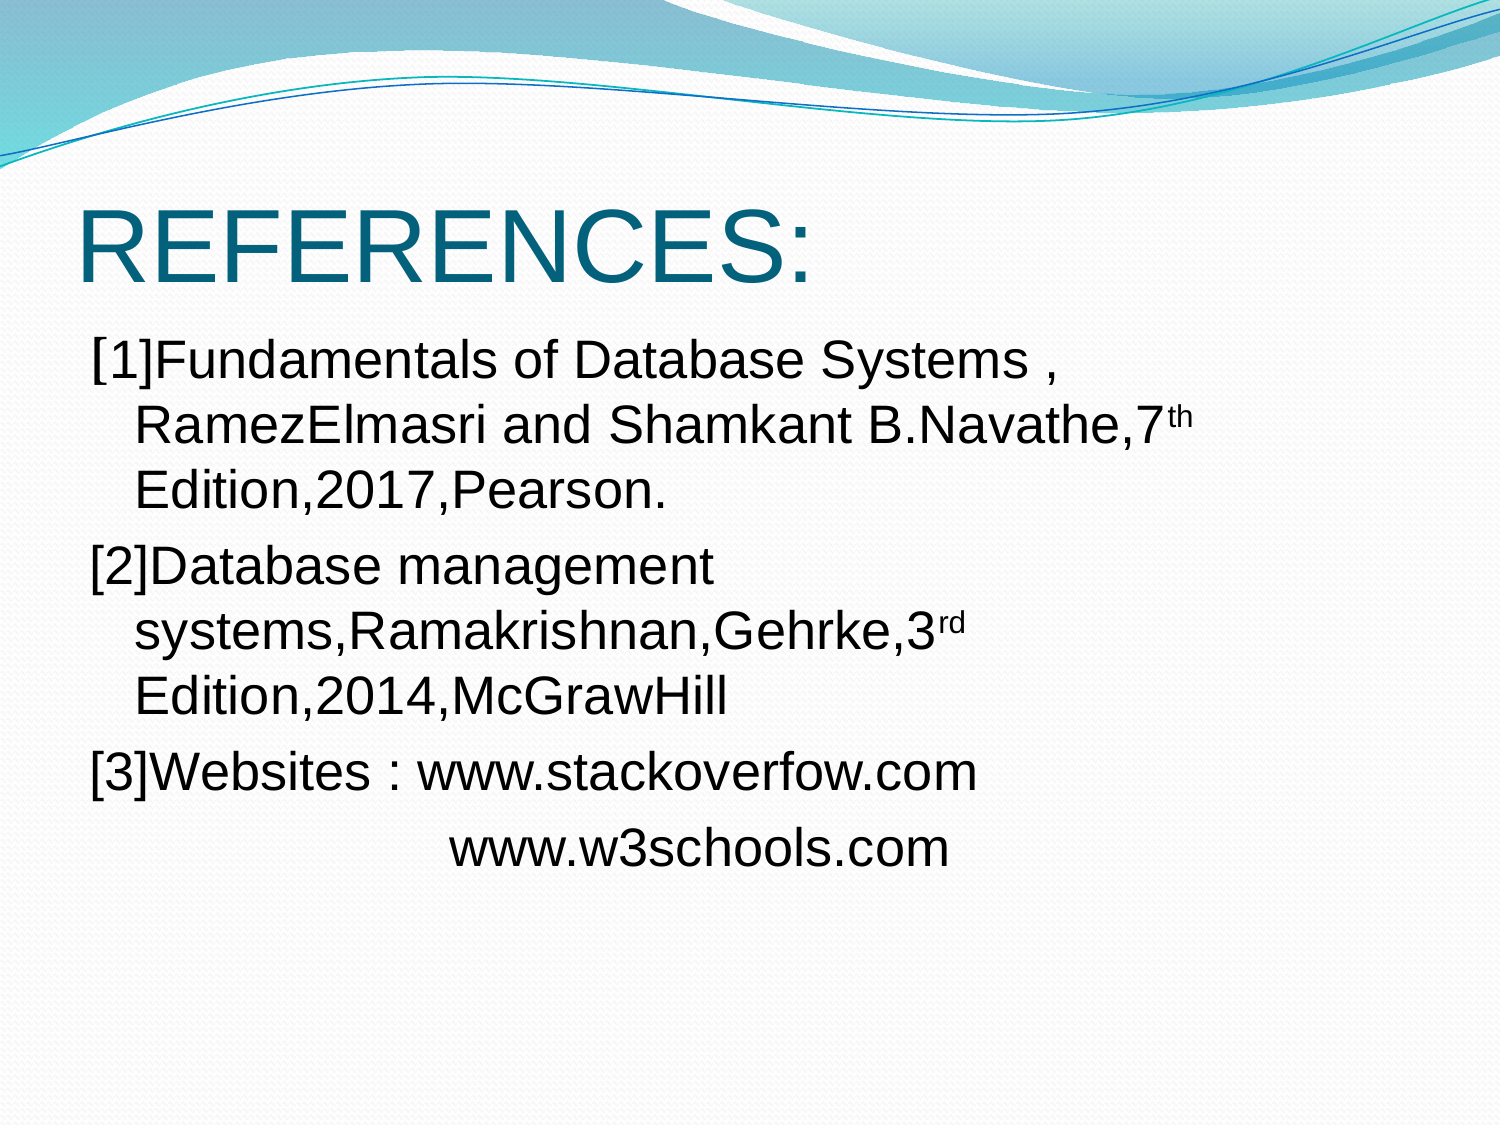

# REFERENCES:
[1]Fundamentals of Database Systems , RamezElmasri and Shamkant B.Navathe,7th Edition,2017,Pearson.
[2]Database management systems,Ramakrishnan,Gehrke,3rd Edition,2014,McGrawHill
[3]Websites : www.stackoverfow.com
			 www.w3schools.com